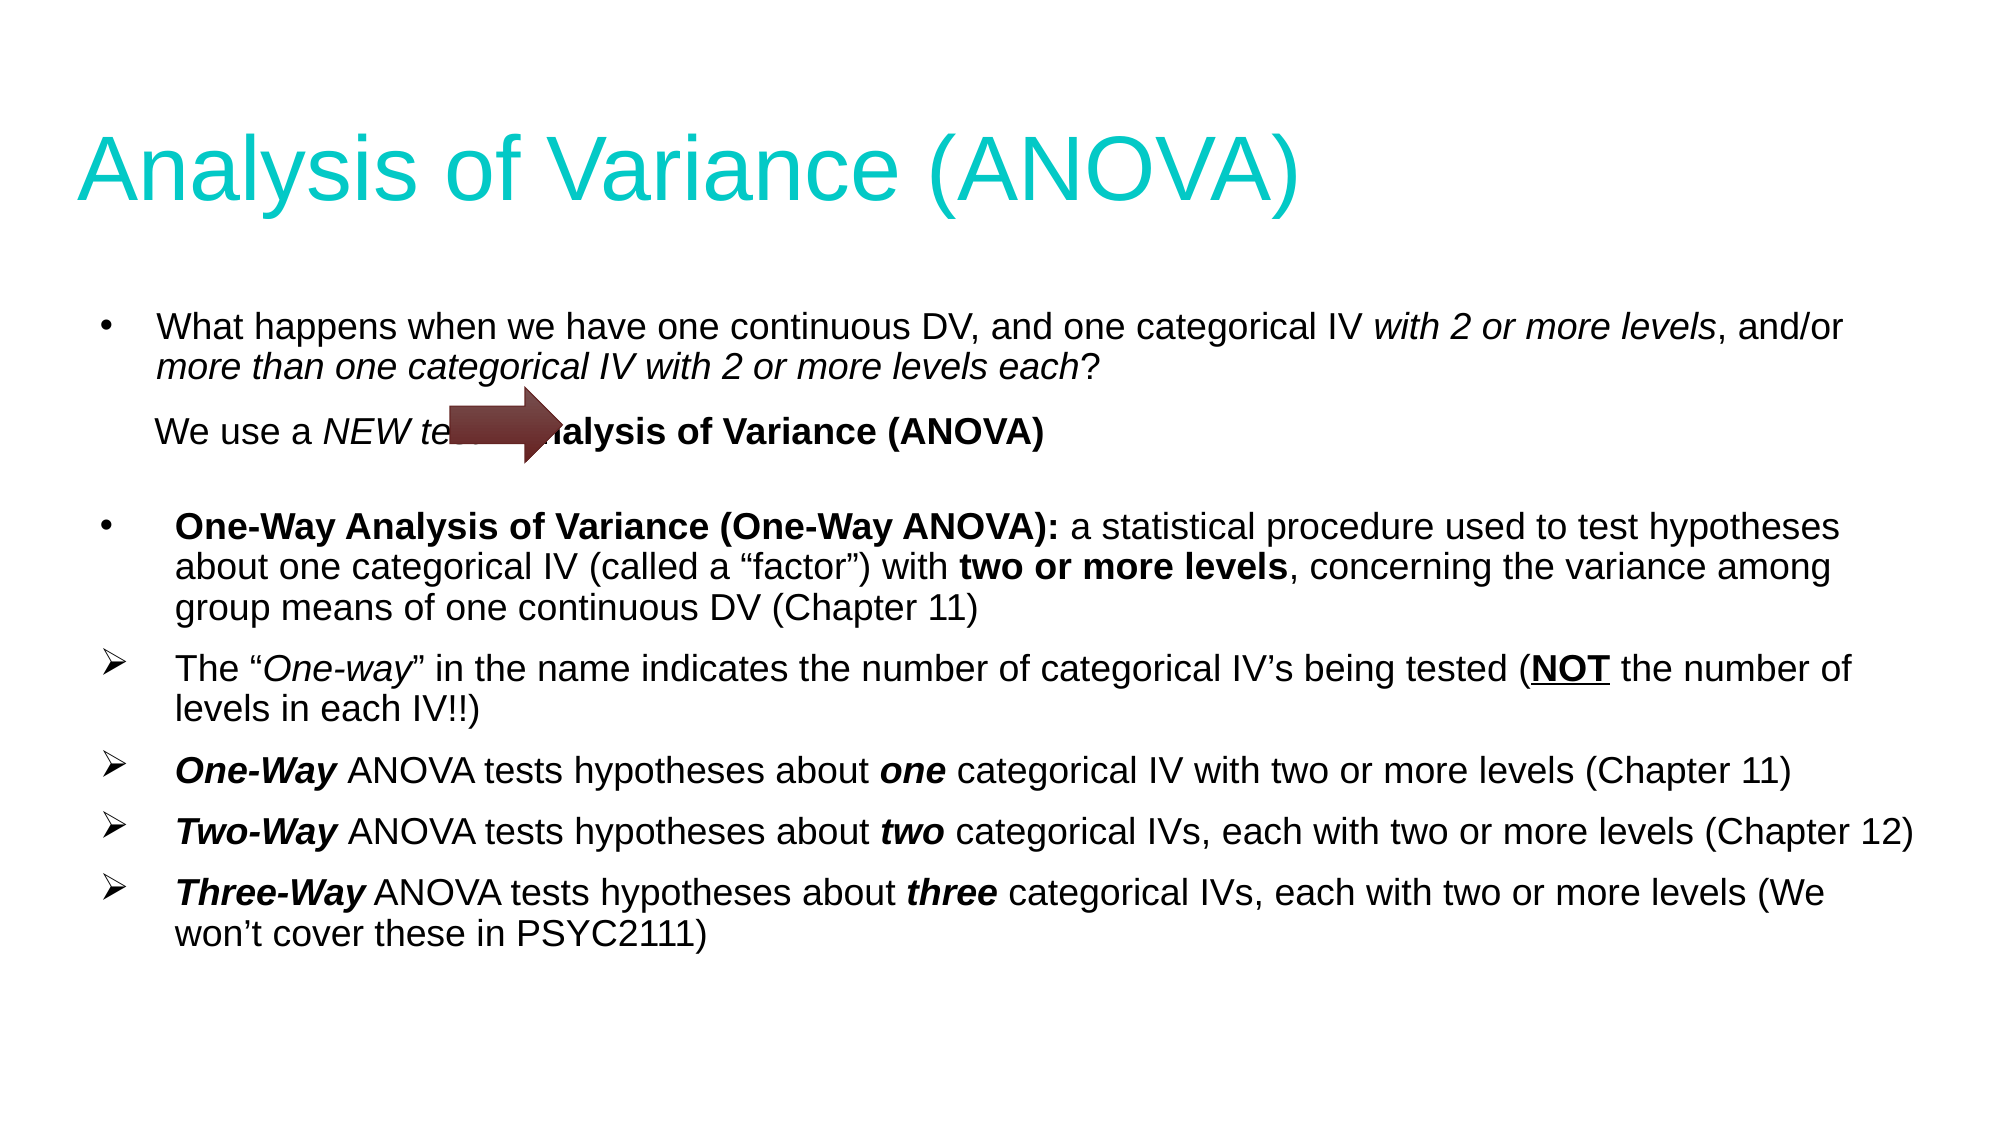

# Analysis of Variance (ANOVA)
What happens when we have one continuous DV, and one categorical IV with 2 or more levels, and/or more than one categorical IV with 2 or more levels each?
     We use a NEW test!! Analysis of Variance (ANOVA)

One-Way Analysis of Variance (One-Way ANOVA): a statistical procedure used to test hypotheses about one categorical IV (called a “factor”) with two or more levels, concerning the variance among group means of one continuous DV (Chapter 11)
The “One-way” in the name indicates the number of categorical IV’s being tested (NOT the number of levels in each IV!!)
One-Way ANOVA tests hypotheses about one categorical IV with two or more levels (Chapter 11)
Two-Way ANOVA tests hypotheses about two categorical IVs, each with two or more levels (Chapter 12)
Three-Way ANOVA tests hypotheses about three categorical IVs, each with two or more levels (We won’t cover these in PSYC2111)